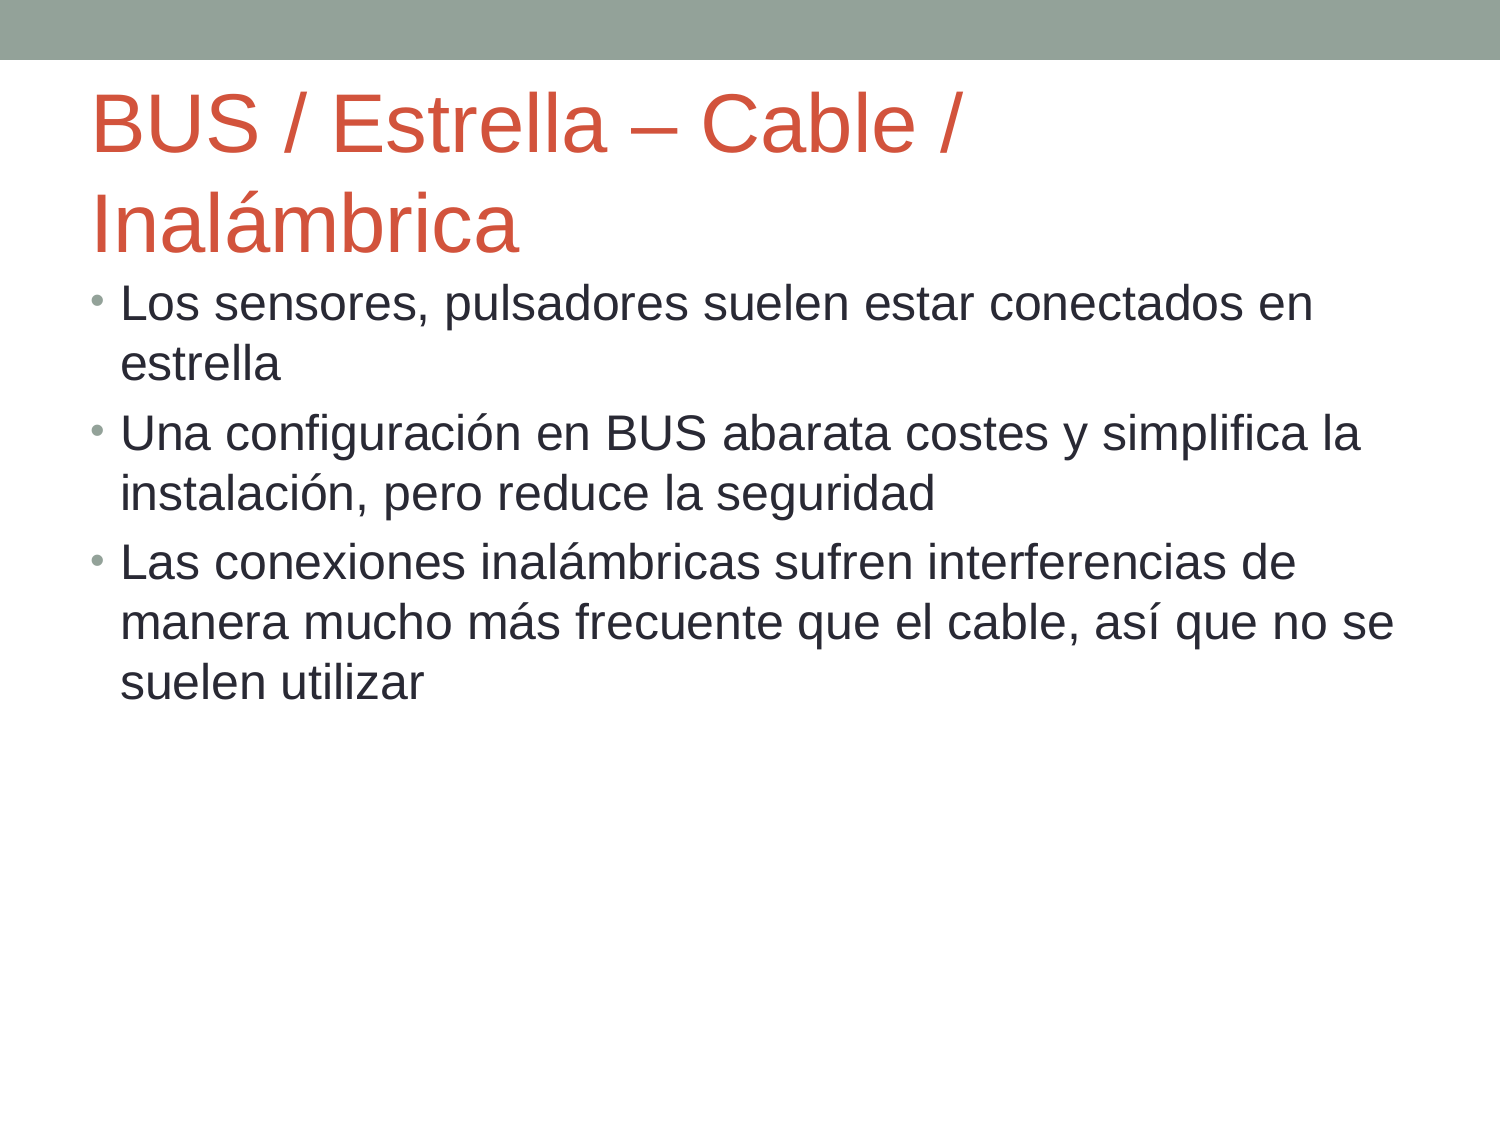

# BUS / Estrella – Cable / Inalámbrica
Los sensores, pulsadores suelen estar conectados en estrella
Una configuración en BUS abarata costes y simplifica la instalación, pero reduce la seguridad
Las conexiones inalámbricas sufren interferencias de manera mucho más frecuente que el cable, así que no se suelen utilizar